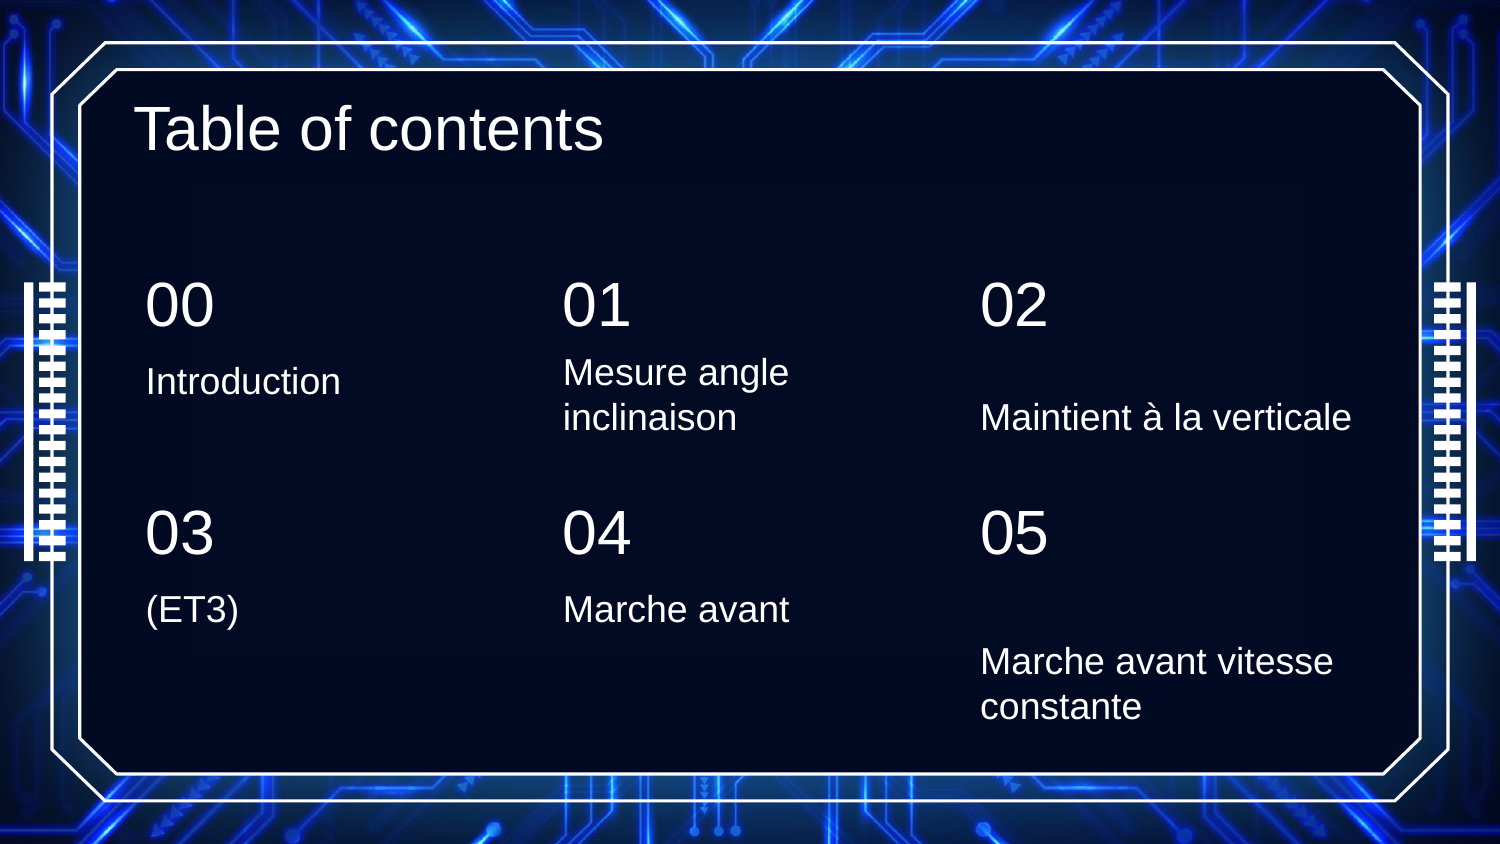

# Table of contents
00
01
02
Introduction
Maintient à la verticale
Mesure angle inclinaison
03
05
04
(ET3)
Marche avant
Marche avant vitesse constante